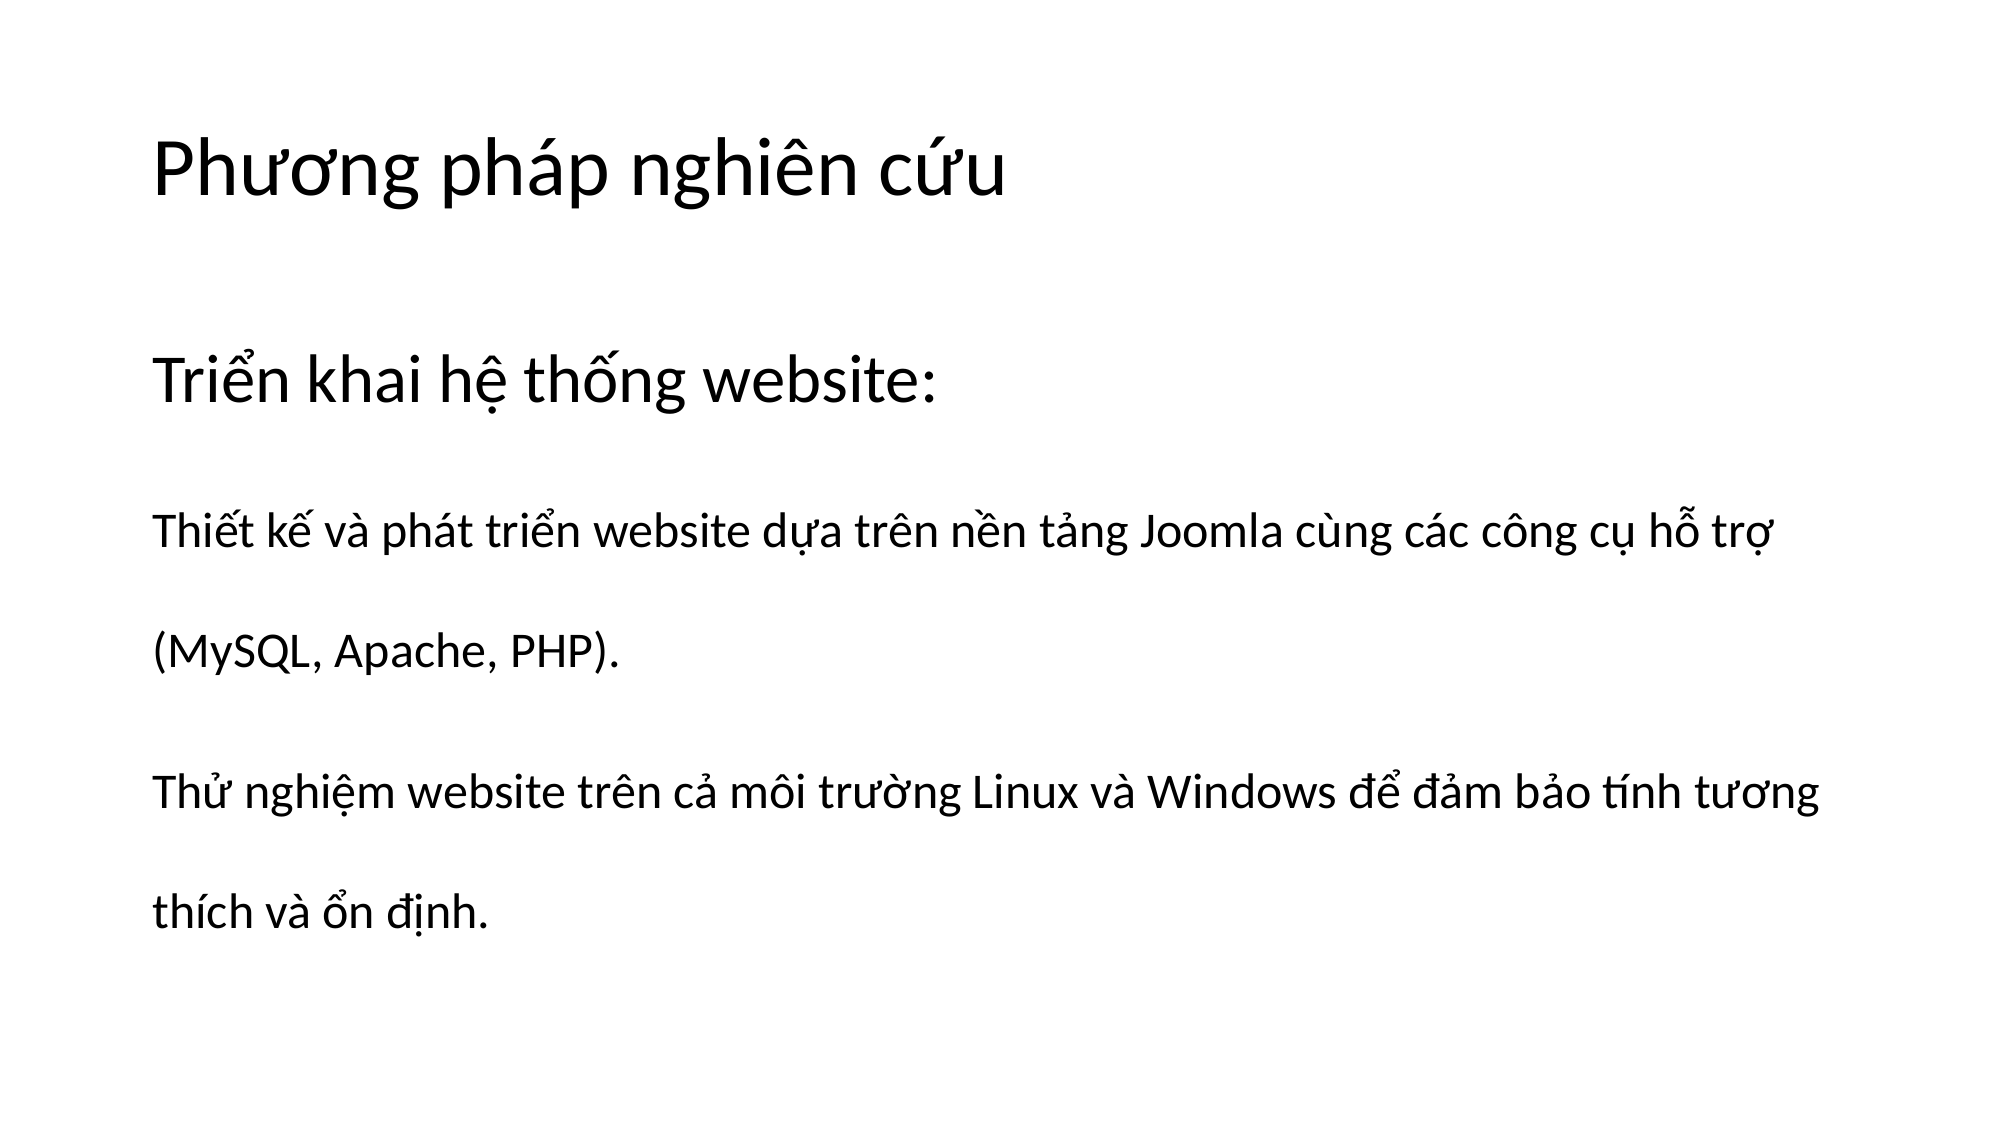

# Phương pháp nghiên cứu
Triển khai hệ thống website:
Thiết kế và phát triển website dựa trên nền tảng Joomla cùng các công cụ hỗ trợ (MySQL, Apache, PHP).
Thử nghiệm website trên cả môi trường Linux và Windows để đảm bảo tính tương thích và ổn định.